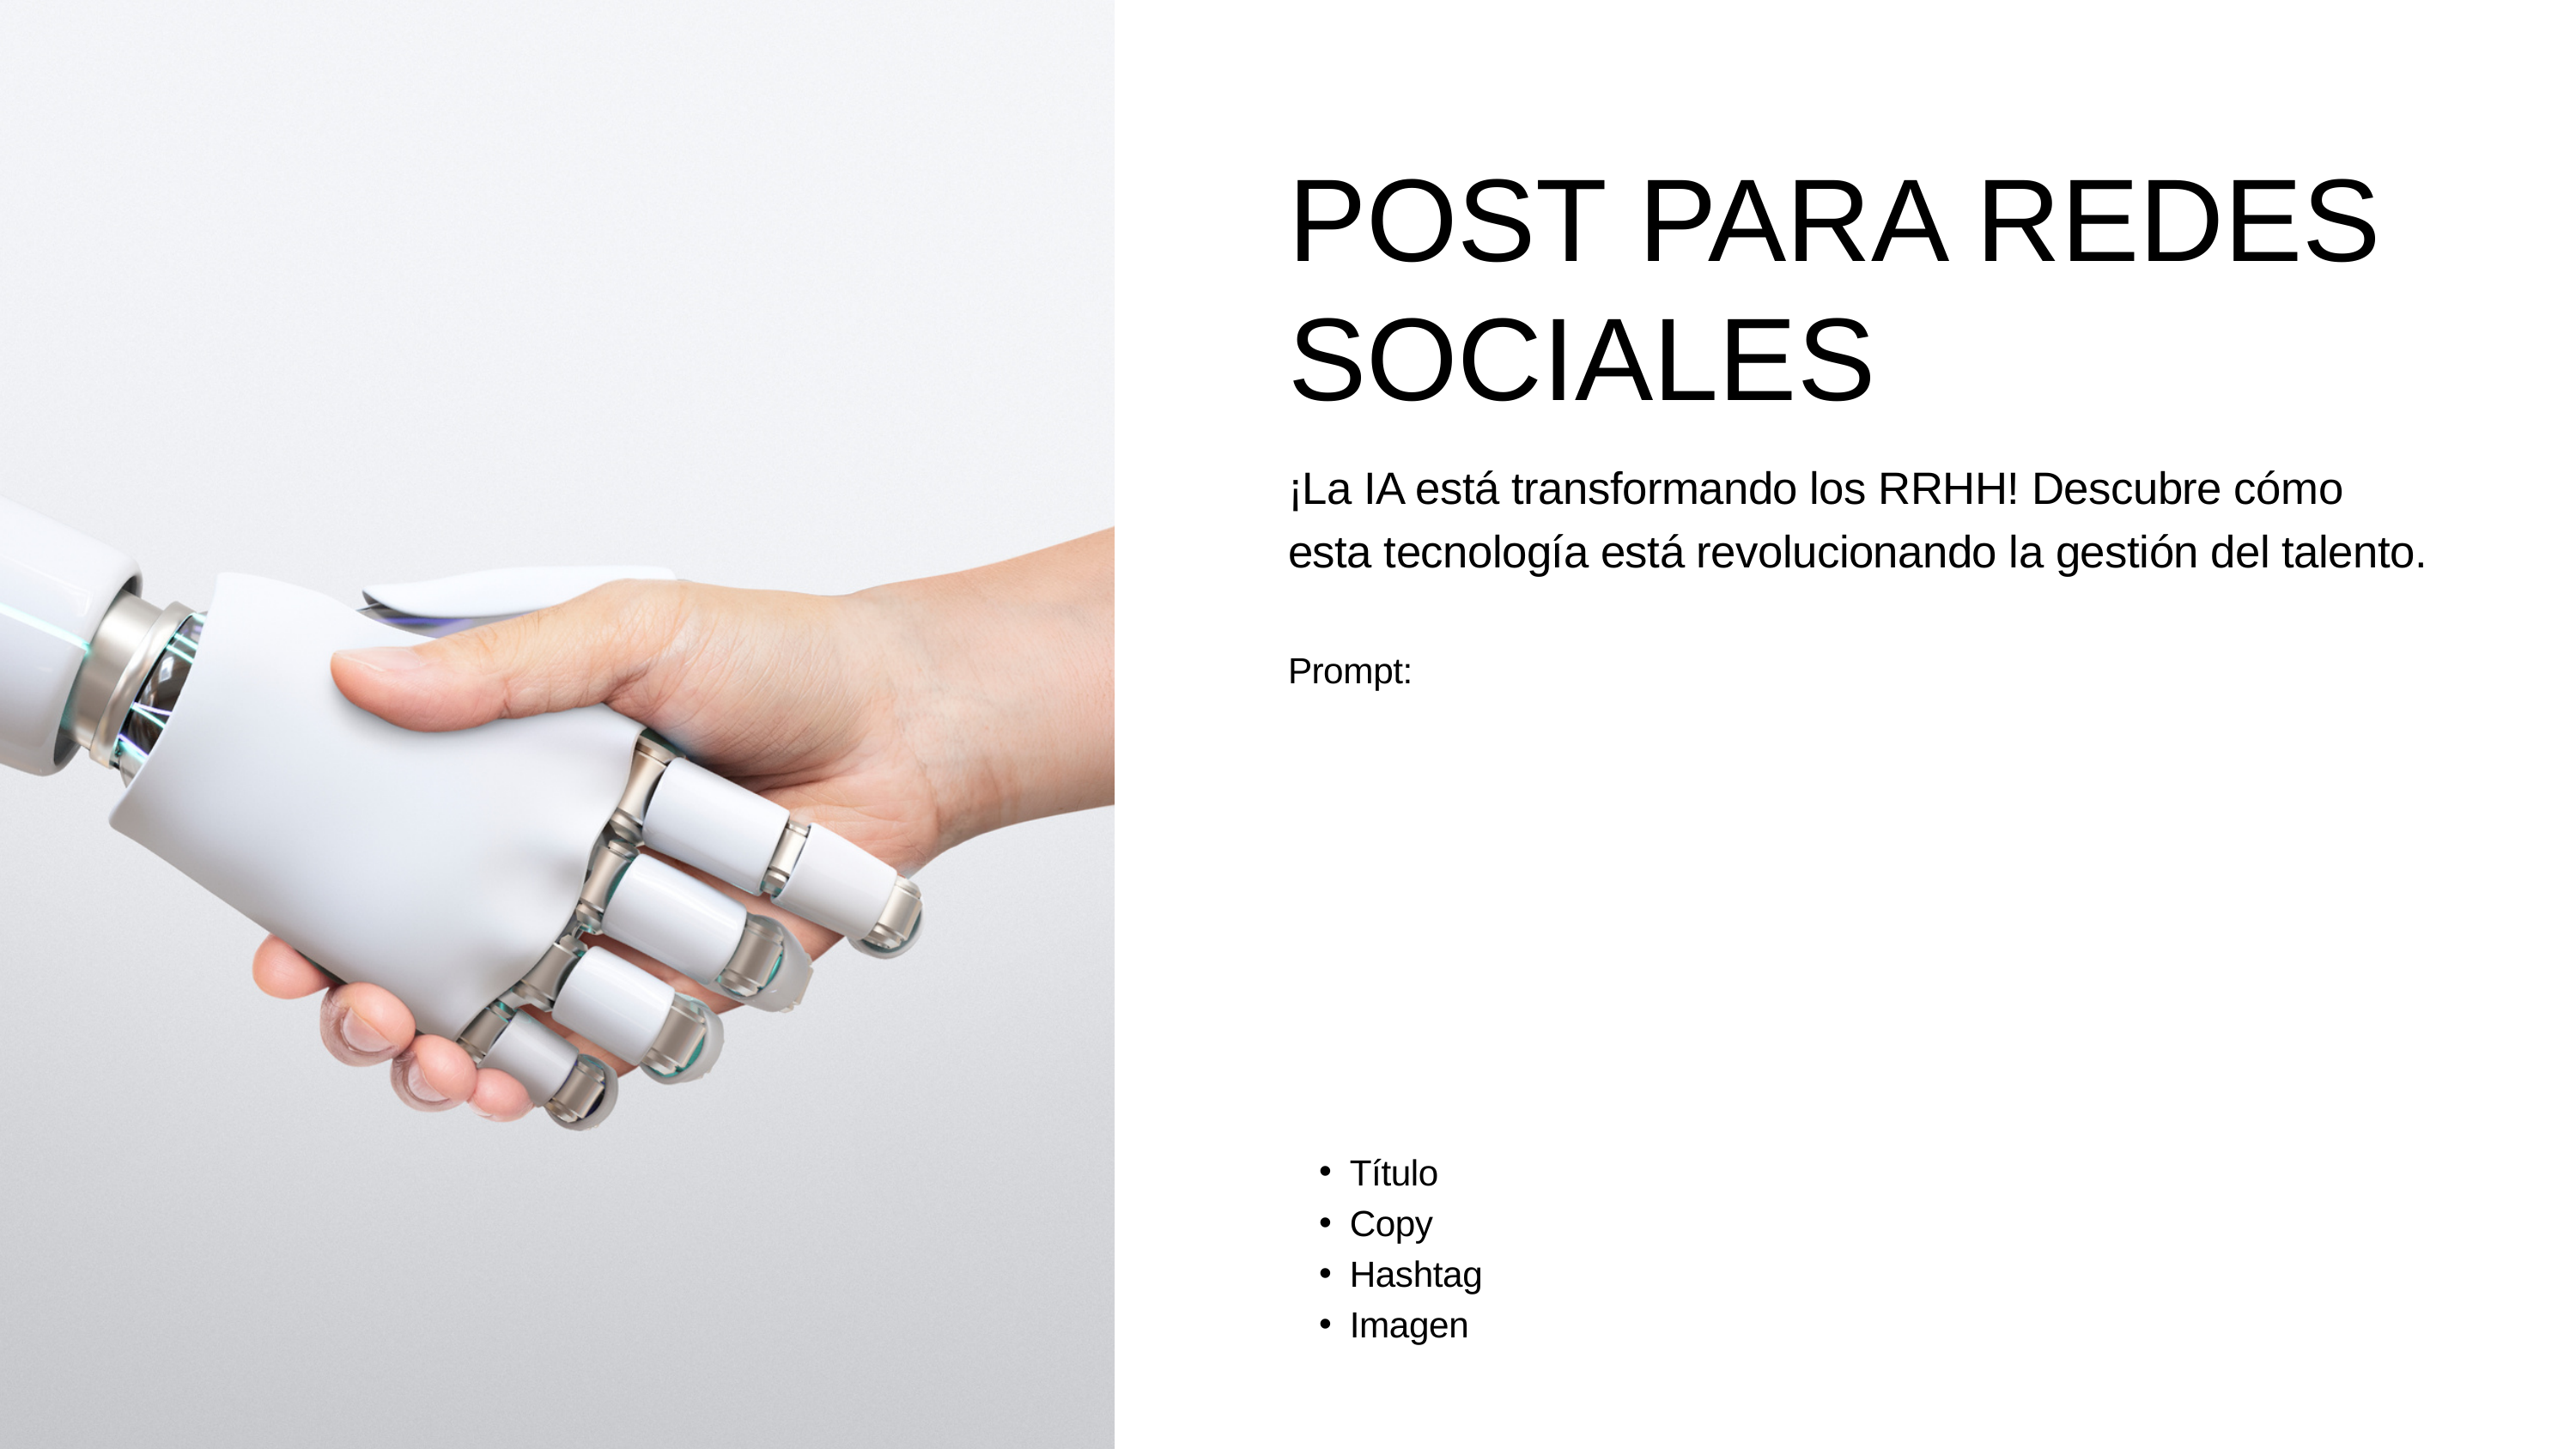

POST PARA REDES SOCIALES
¡La IA está transformando los RRHH! Descubre cómo esta tecnología está revolucionando la gestión del talento.
Prompt:
Título
Copy
Hashtag
Imagen